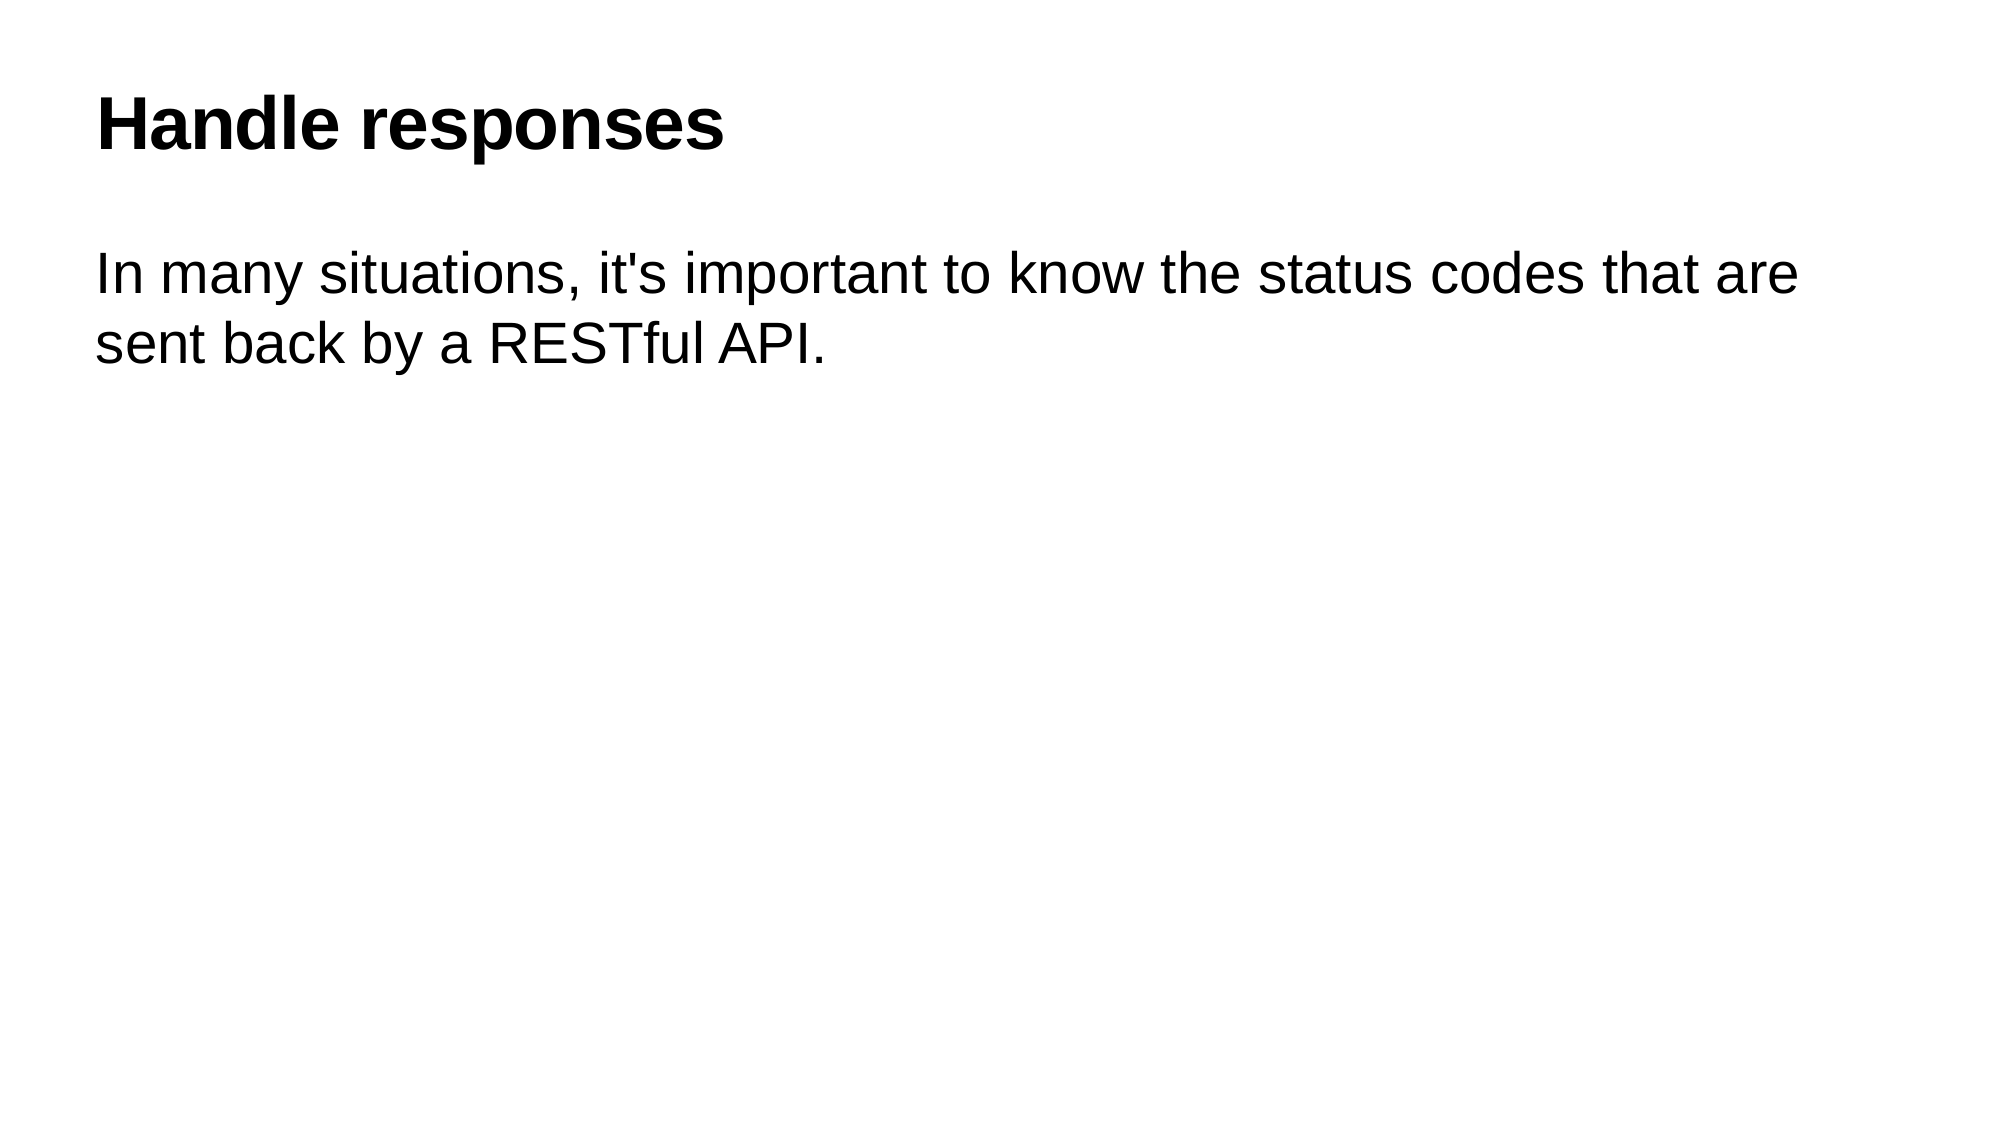

# Handle responses
In many situations, it's important to know the status codes that are sent back by a RESTful API.